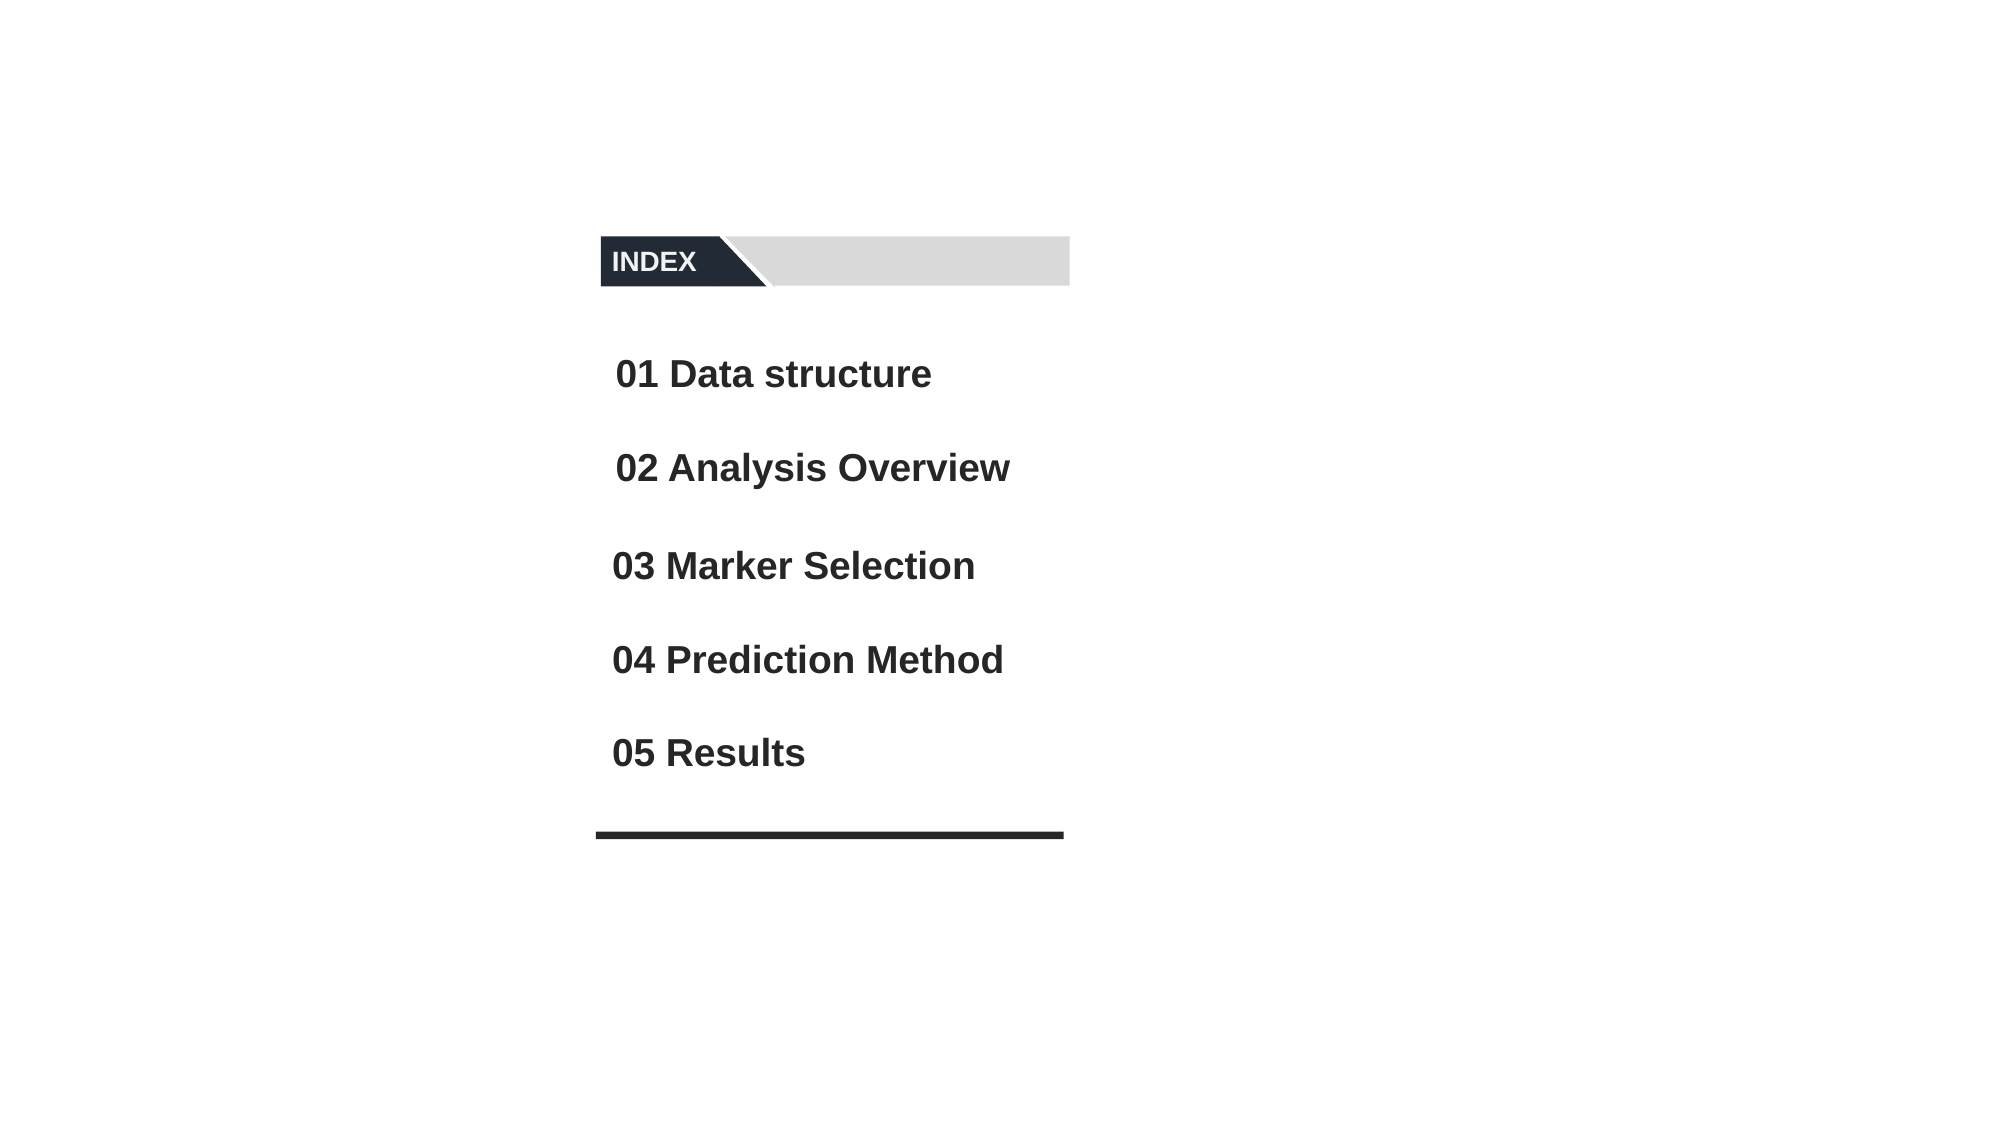

INDEX

01 Data structure

02 Analysis Overview

03 Marker Selection

04 Prediction Method

05 Results